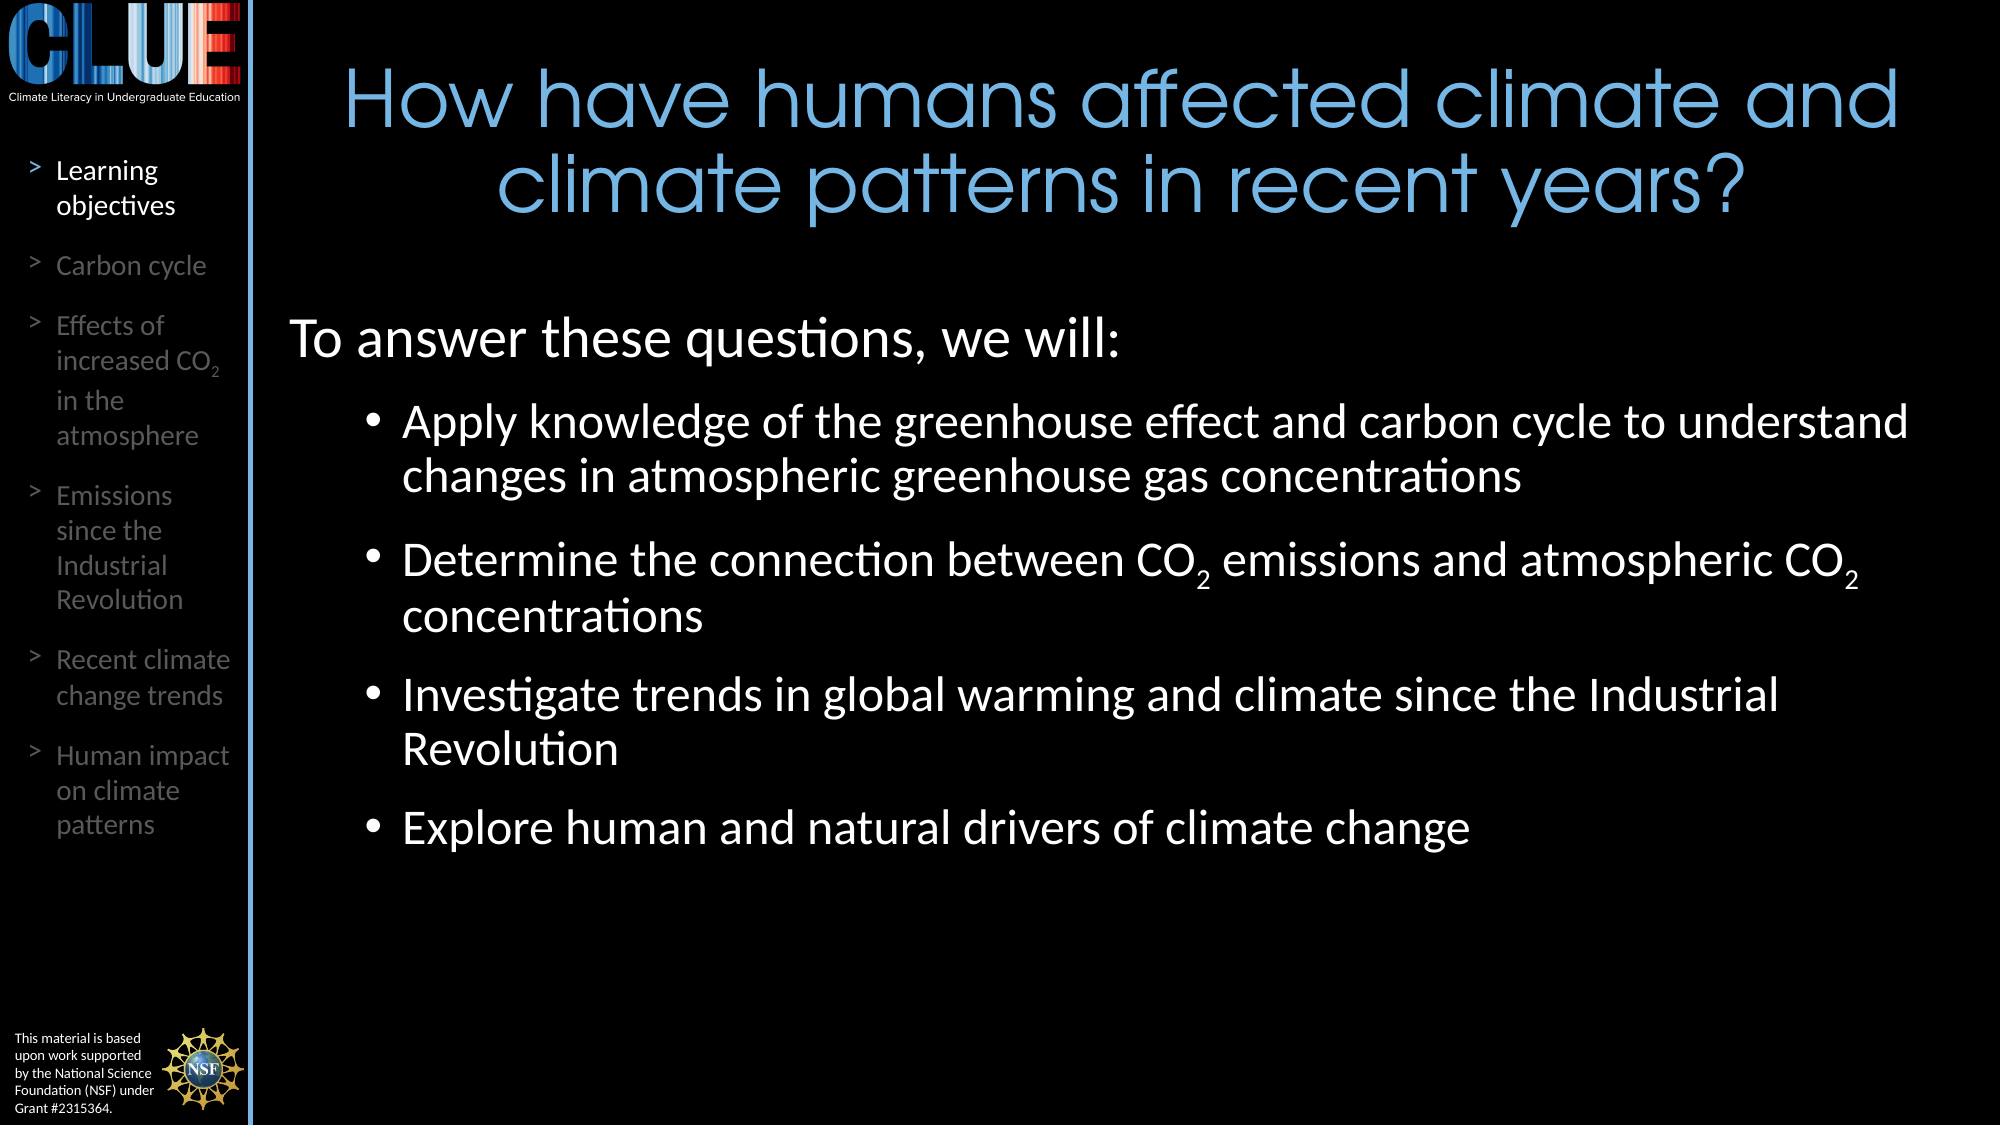

# How have humans affected climate and climate patterns in recent years?
Learning objectives
Carbon cycle
Effects of increased CO2 in the atmosphere
Emissions since the Industrial Revolution
Recent climate change trends
Human impact on climate patterns

To answer these questions, we will:
Apply knowledge of the greenhouse effect and carbon cycle to understand changes in atmospheric greenhouse gas concentrations
Determine the connection between CO2 emissions and atmospheric CO2 concentrations
Investigate trends in global warming and climate since the Industrial Revolution
Explore human and natural drivers of climate change